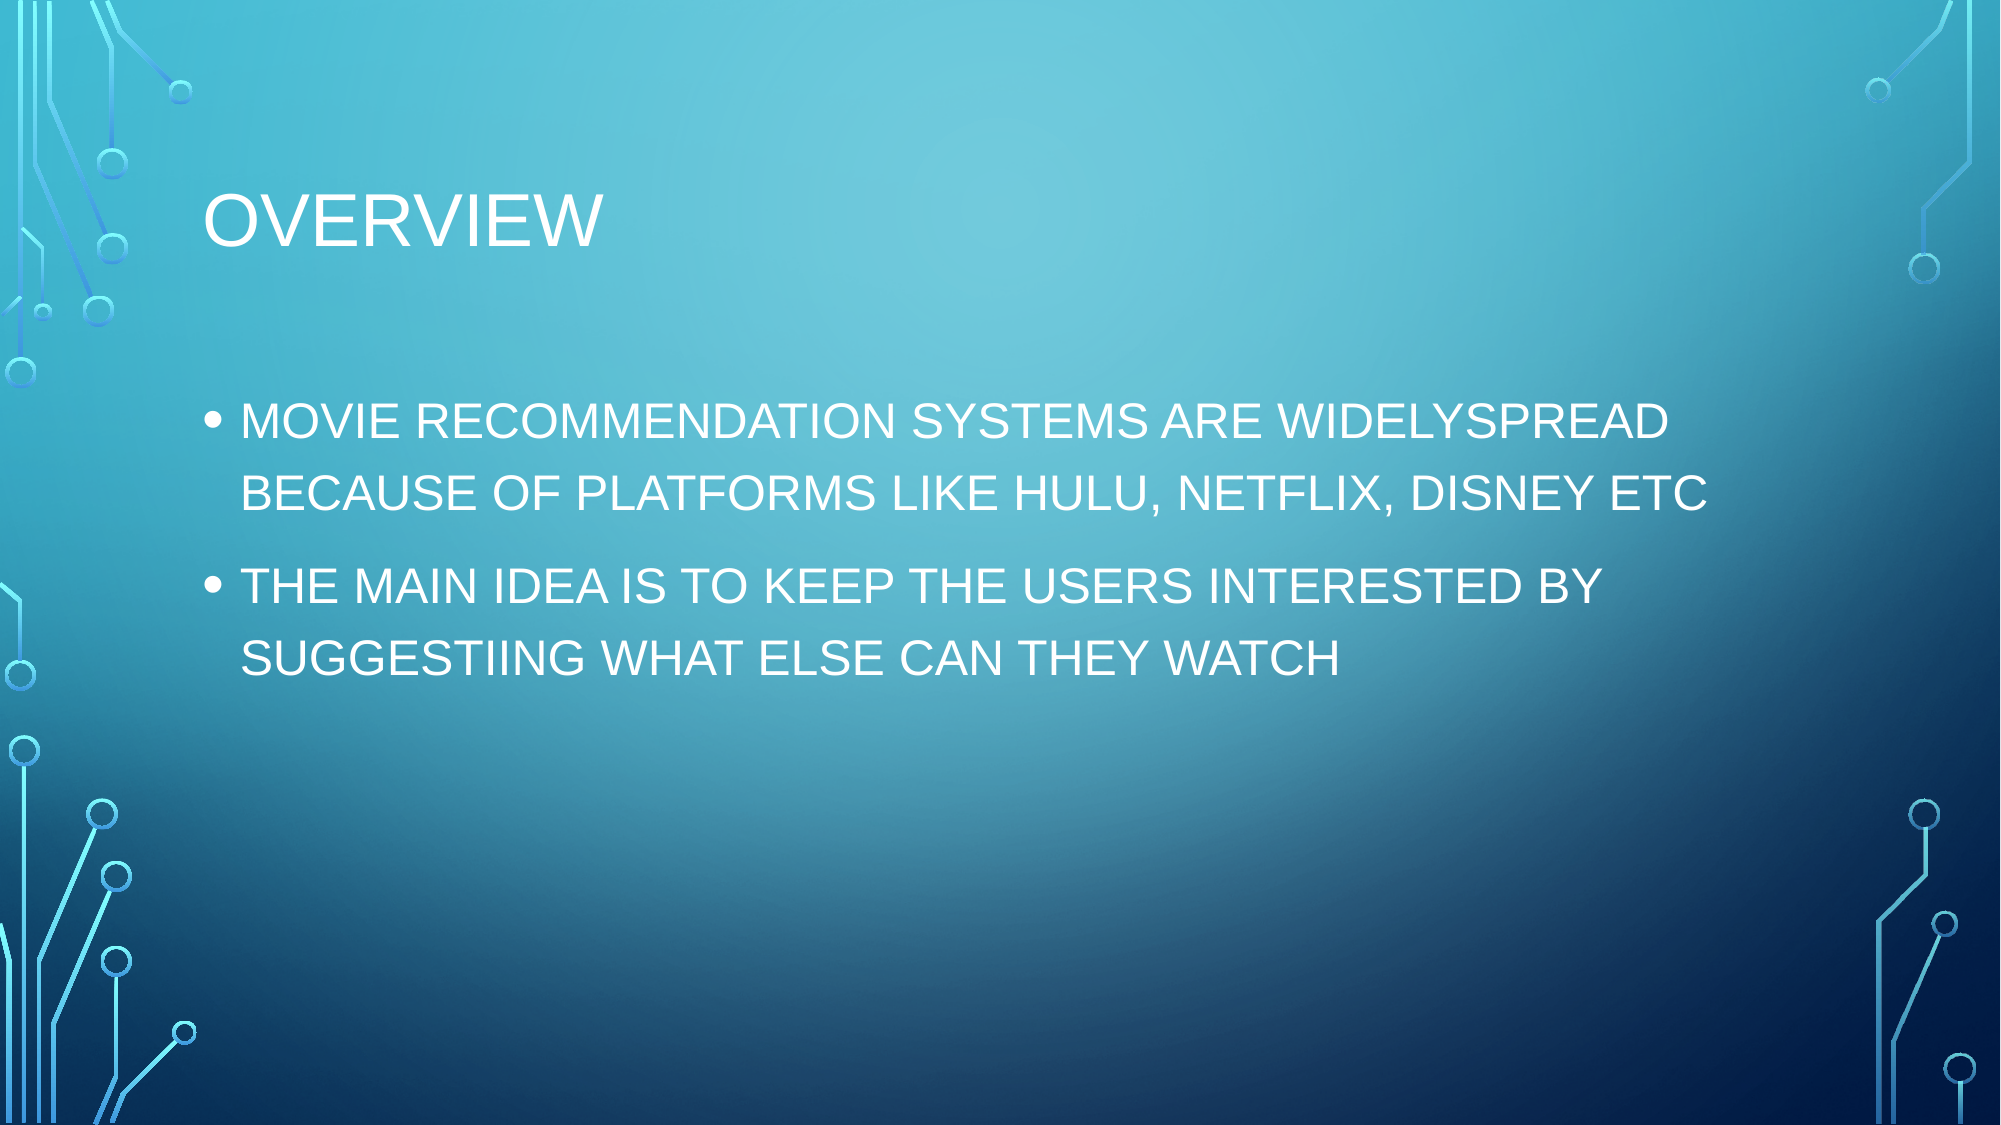

# OVERVIEW
MOVIE RECOMMENDATION SYSTEMS ARE WIDELYSPREAD BECAUSE OF PLATFORMS LIKE HULU, NETFLIX, DISNEY ETC
THE MAIN IDEA IS TO KEEP THE USERS INTERESTED BY SUGGESTIING WHAT ELSE CAN THEY WATCH